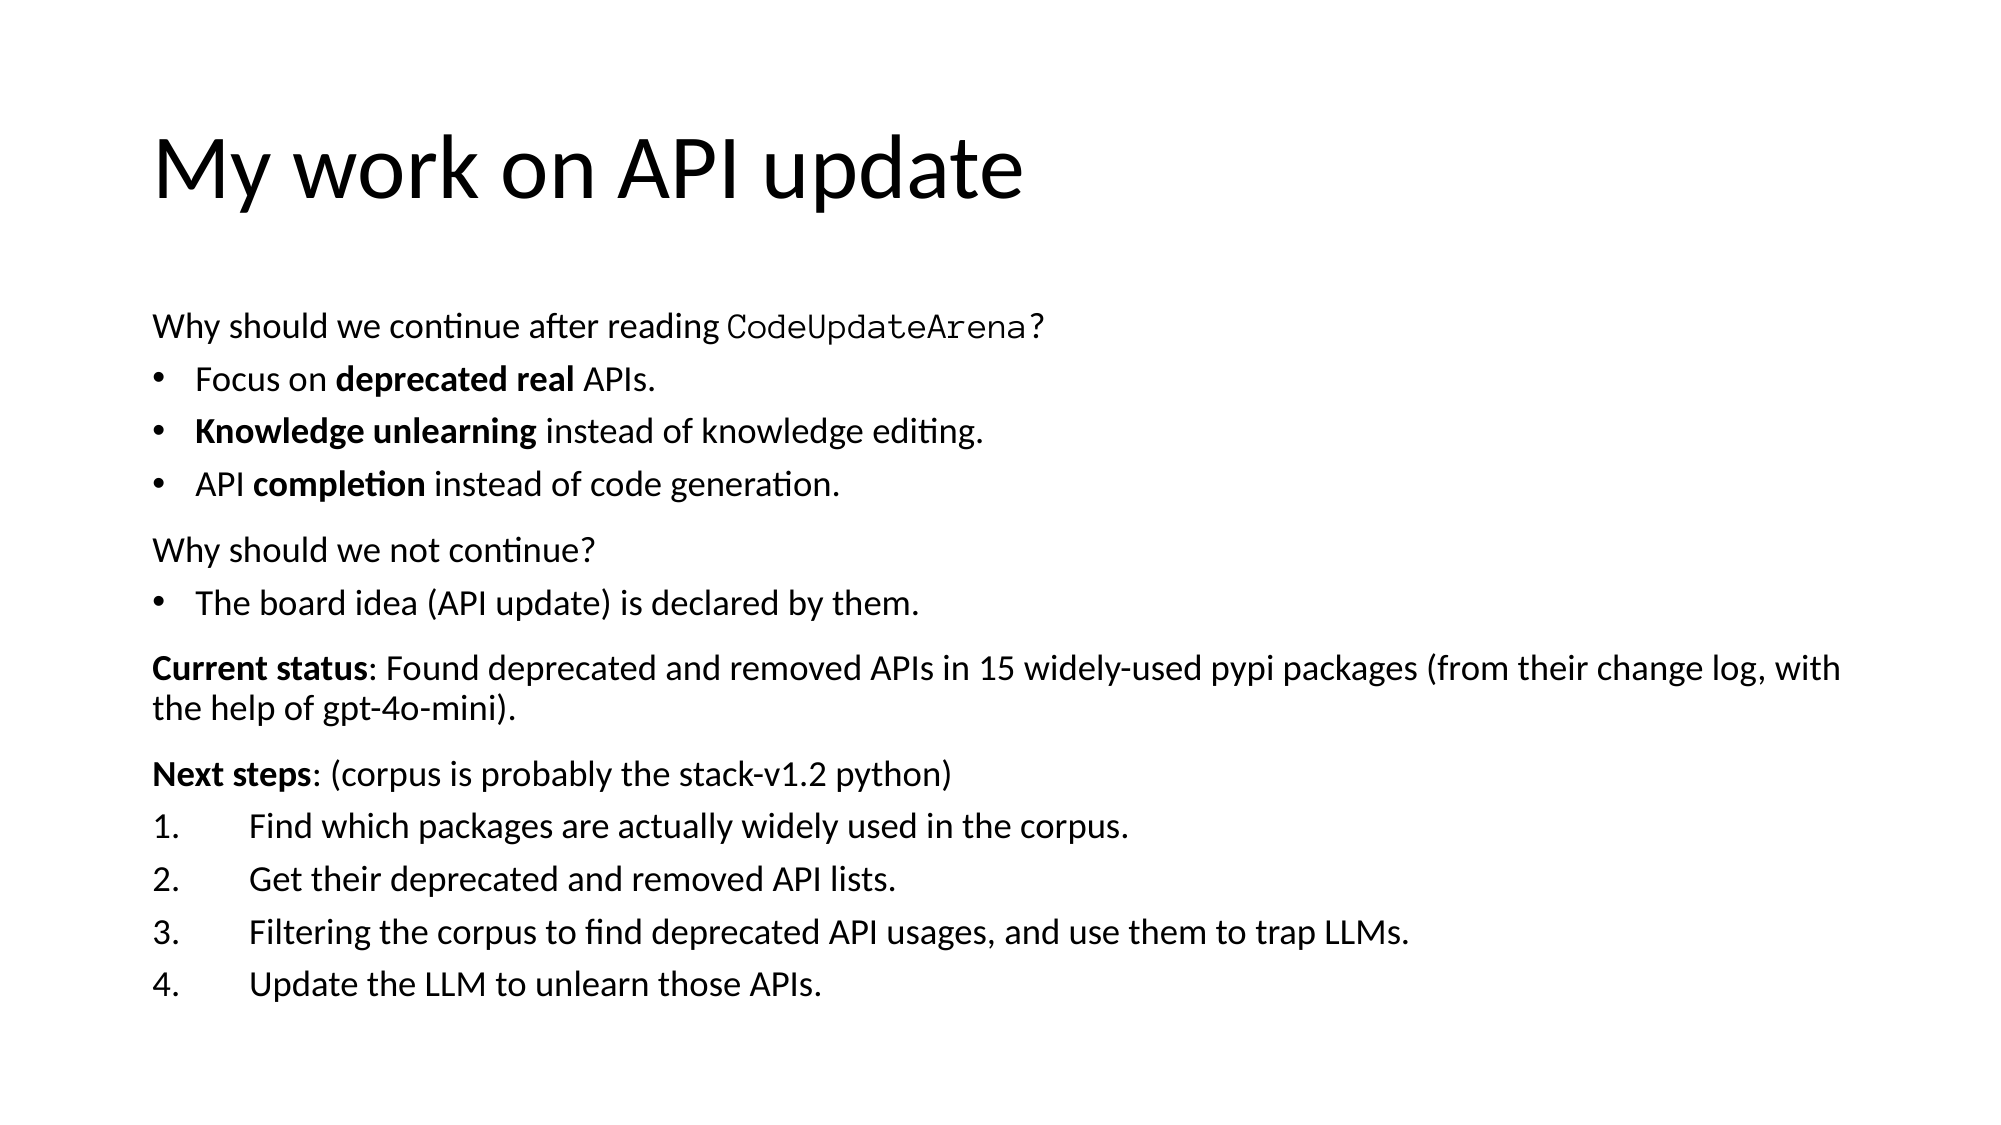

# My work on API update
Why should we continue after reading CodeUpdateArena?
Focus on deprecated real APIs.
Knowledge unlearning instead of knowledge editing.
API completion instead of code generation.
Why should we not continue?
The board idea (API update) is declared by them.
Current status: Found deprecated and removed APIs in 15 widely-used pypi packages (from their change log, with the help of gpt-4o-mini).
Next steps: (corpus is probably the stack-v1.2 python)
Find which packages are actually widely used in the corpus.
Get their deprecated and removed API lists.
Filtering the corpus to find deprecated API usages, and use them to trap LLMs.
Update the LLM to unlearn those APIs.